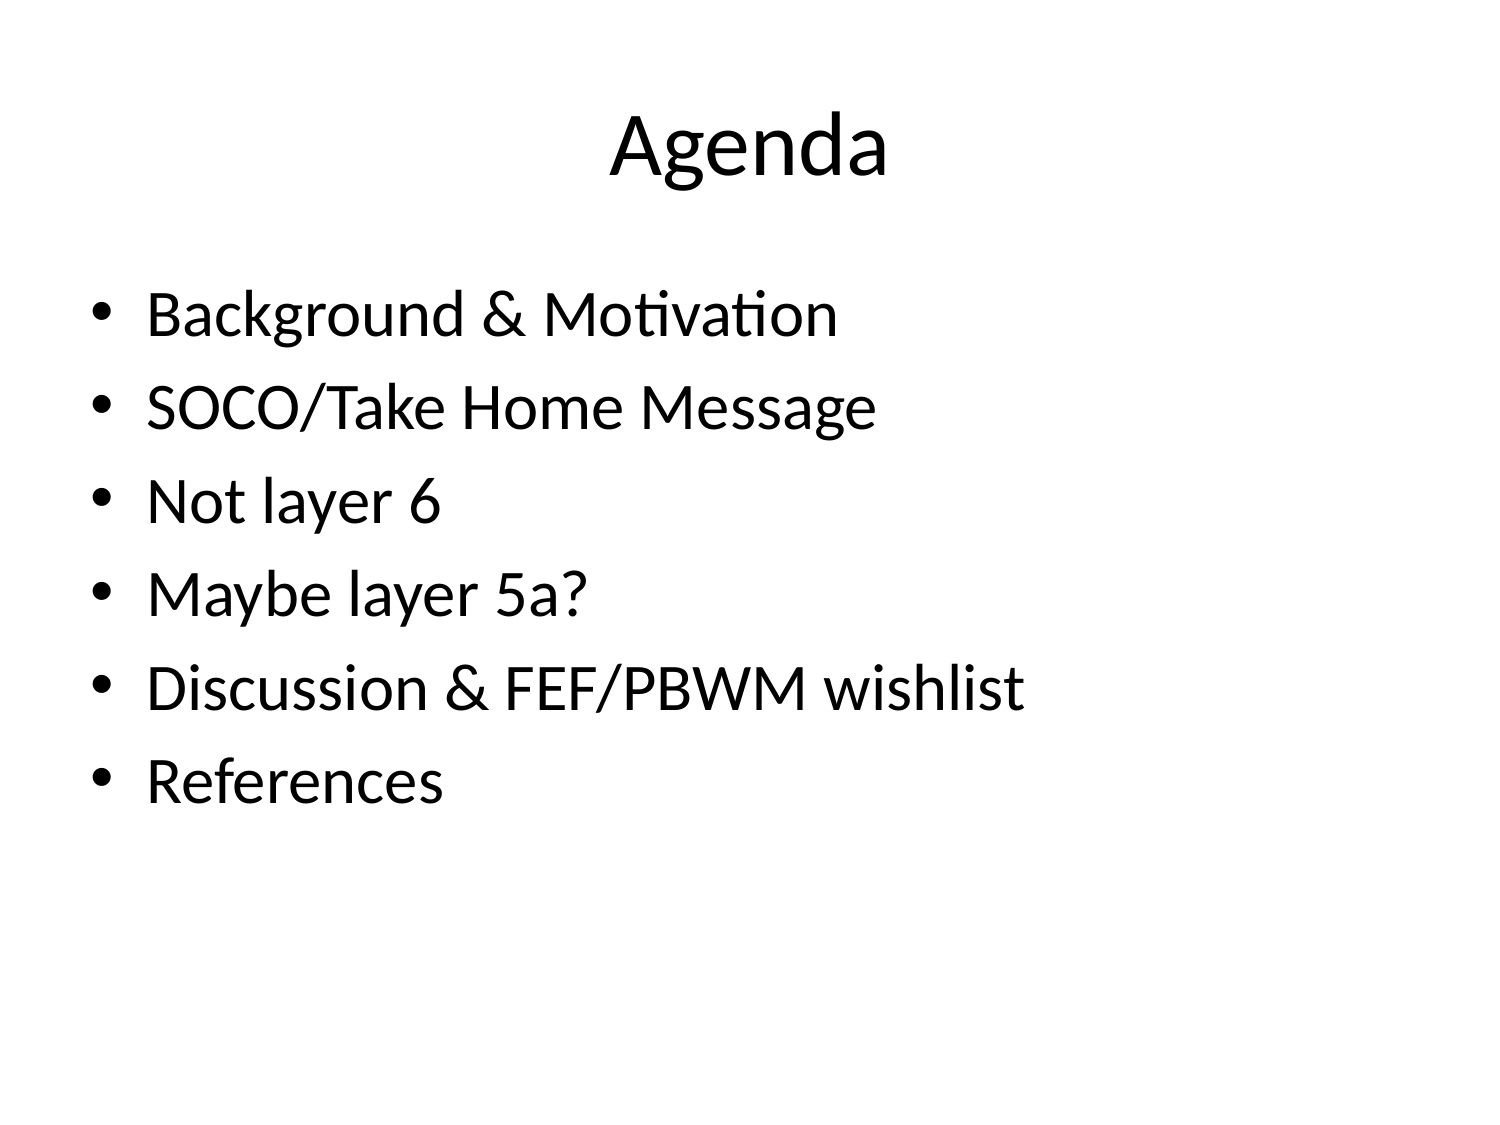

# Agenda
Background & Motivation
SOCO/Take Home Message
Not layer 6
Maybe layer 5a?
Discussion & FEF/PBWM wishlist
References